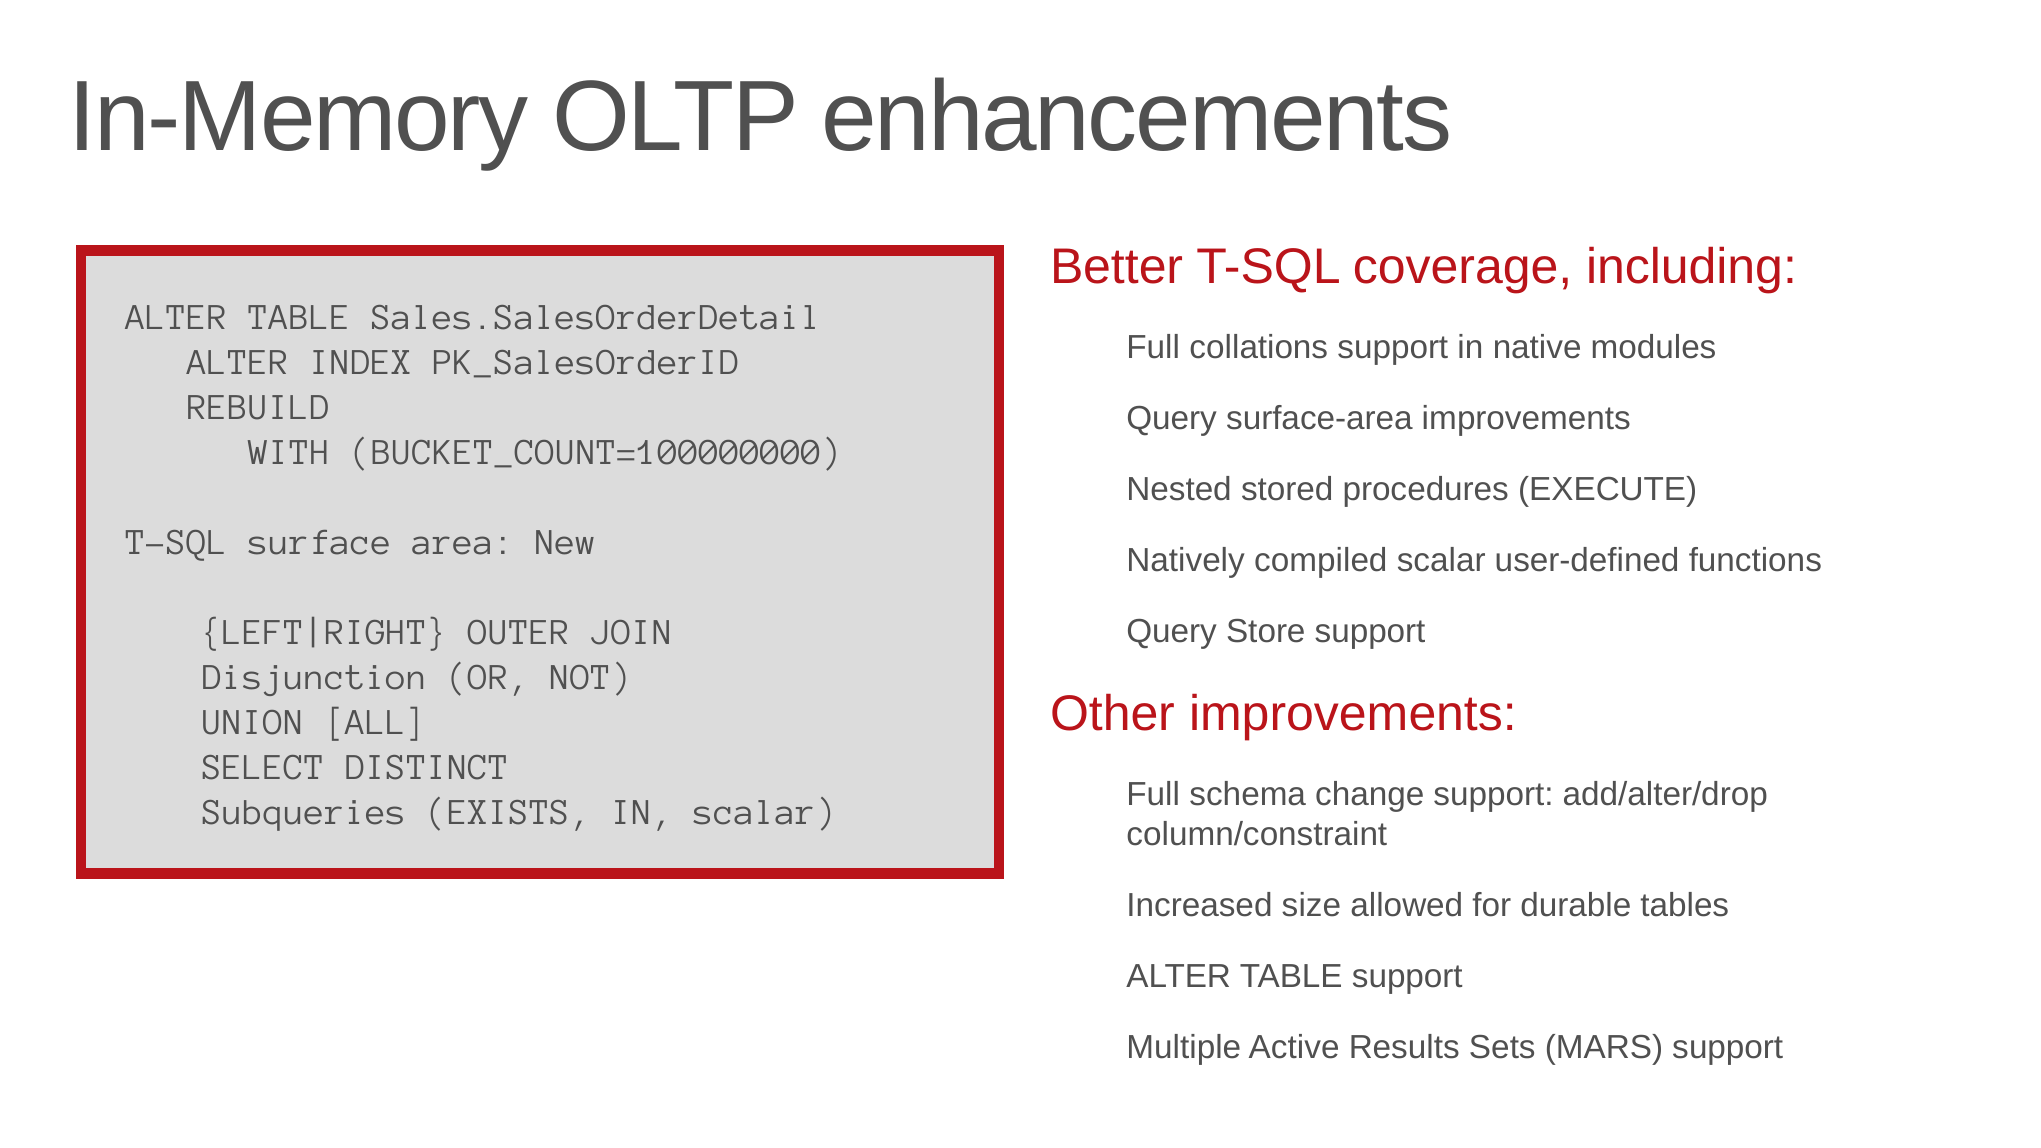

In-Memory OLTP enhancements
Better T-SQL coverage, including:
Full collations support in native modules
Query surface-area improvements
Nested stored procedures (EXECUTE)
Natively compiled scalar user-defined functions
Query Store support
Other improvements:
Full schema change support: add/alter/drop column/constraint
Increased size allowed for durable tables
ALTER TABLE support
Multiple Active Results Sets (MARS) support
ALTER TABLE Sales.SalesOrderDetail
   ALTER INDEX PK_SalesOrderID
   REBUILD
      WITH (BUCKET_COUNT=100000000)

T-SQL surface area: New

{LEFT|RIGHT} OUTER JOIN
Disjunction (OR, NOT)
UNION [ALL]
SELECT DISTINCT
Subqueries (EXISTS, IN, scalar)